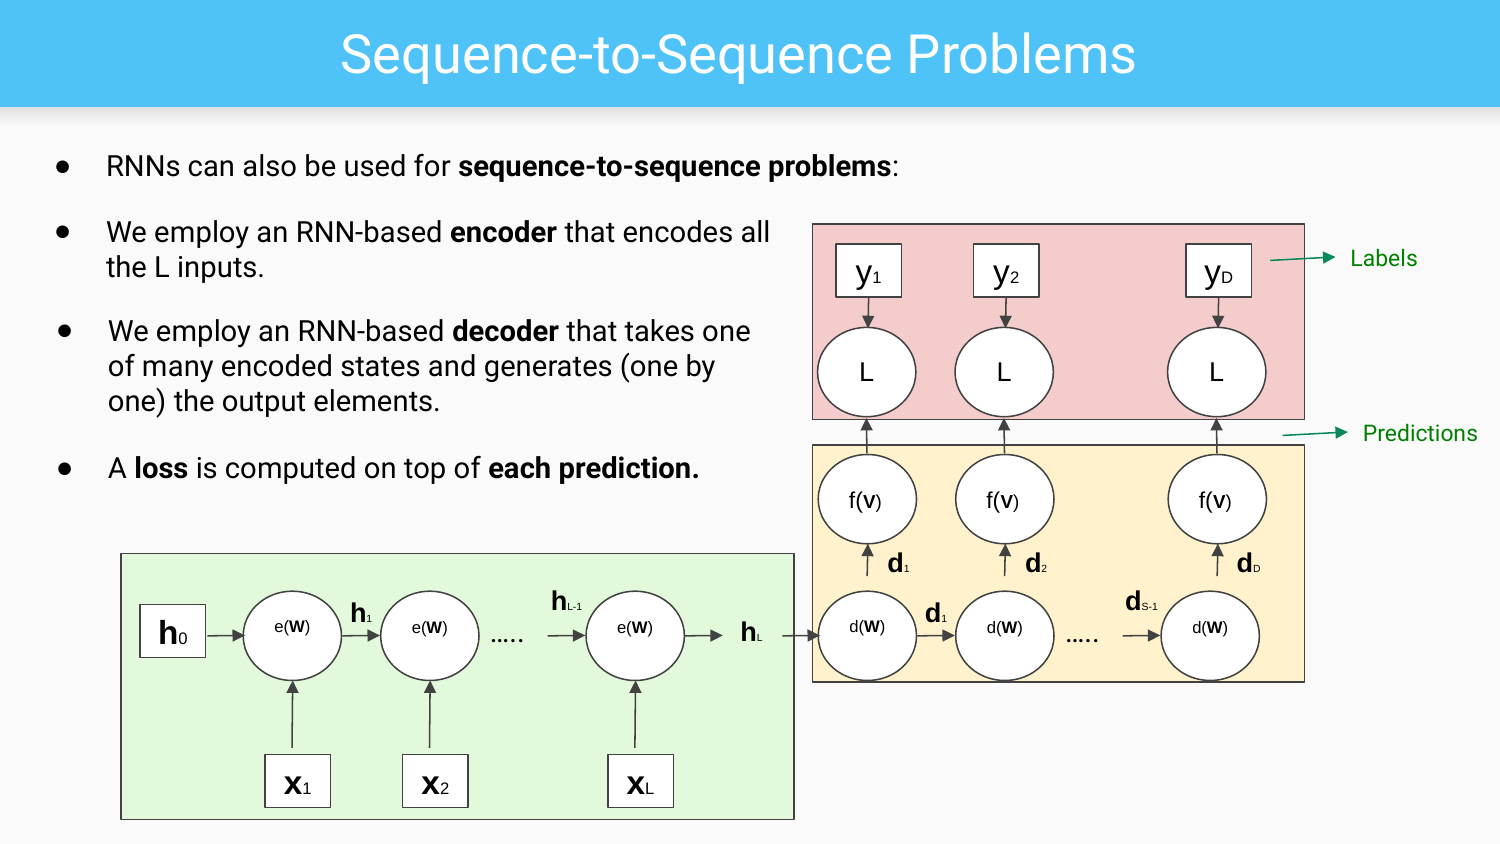

# Sequence-to-Sequence Problems
RNNs can also be used for sequence-to-sequence problems:
We employ an RNN-based encoder that encodes all the L inputs.

Labels
y1
y2
yD
We employ an RNN-based decoder that takes one of many encoded states and generates (one by one) the output elements.

L
L
L
Predictions
A loss is computed on top of each prediction.

f(V)
f(V)
f(V)
d1
d2
dD

hL-1
dS-1
h1
d1
e(W)
e(W)
e(W)
d(W)
d(W)
d(W)
…..
…..
hL
h0
x1
x2
xL